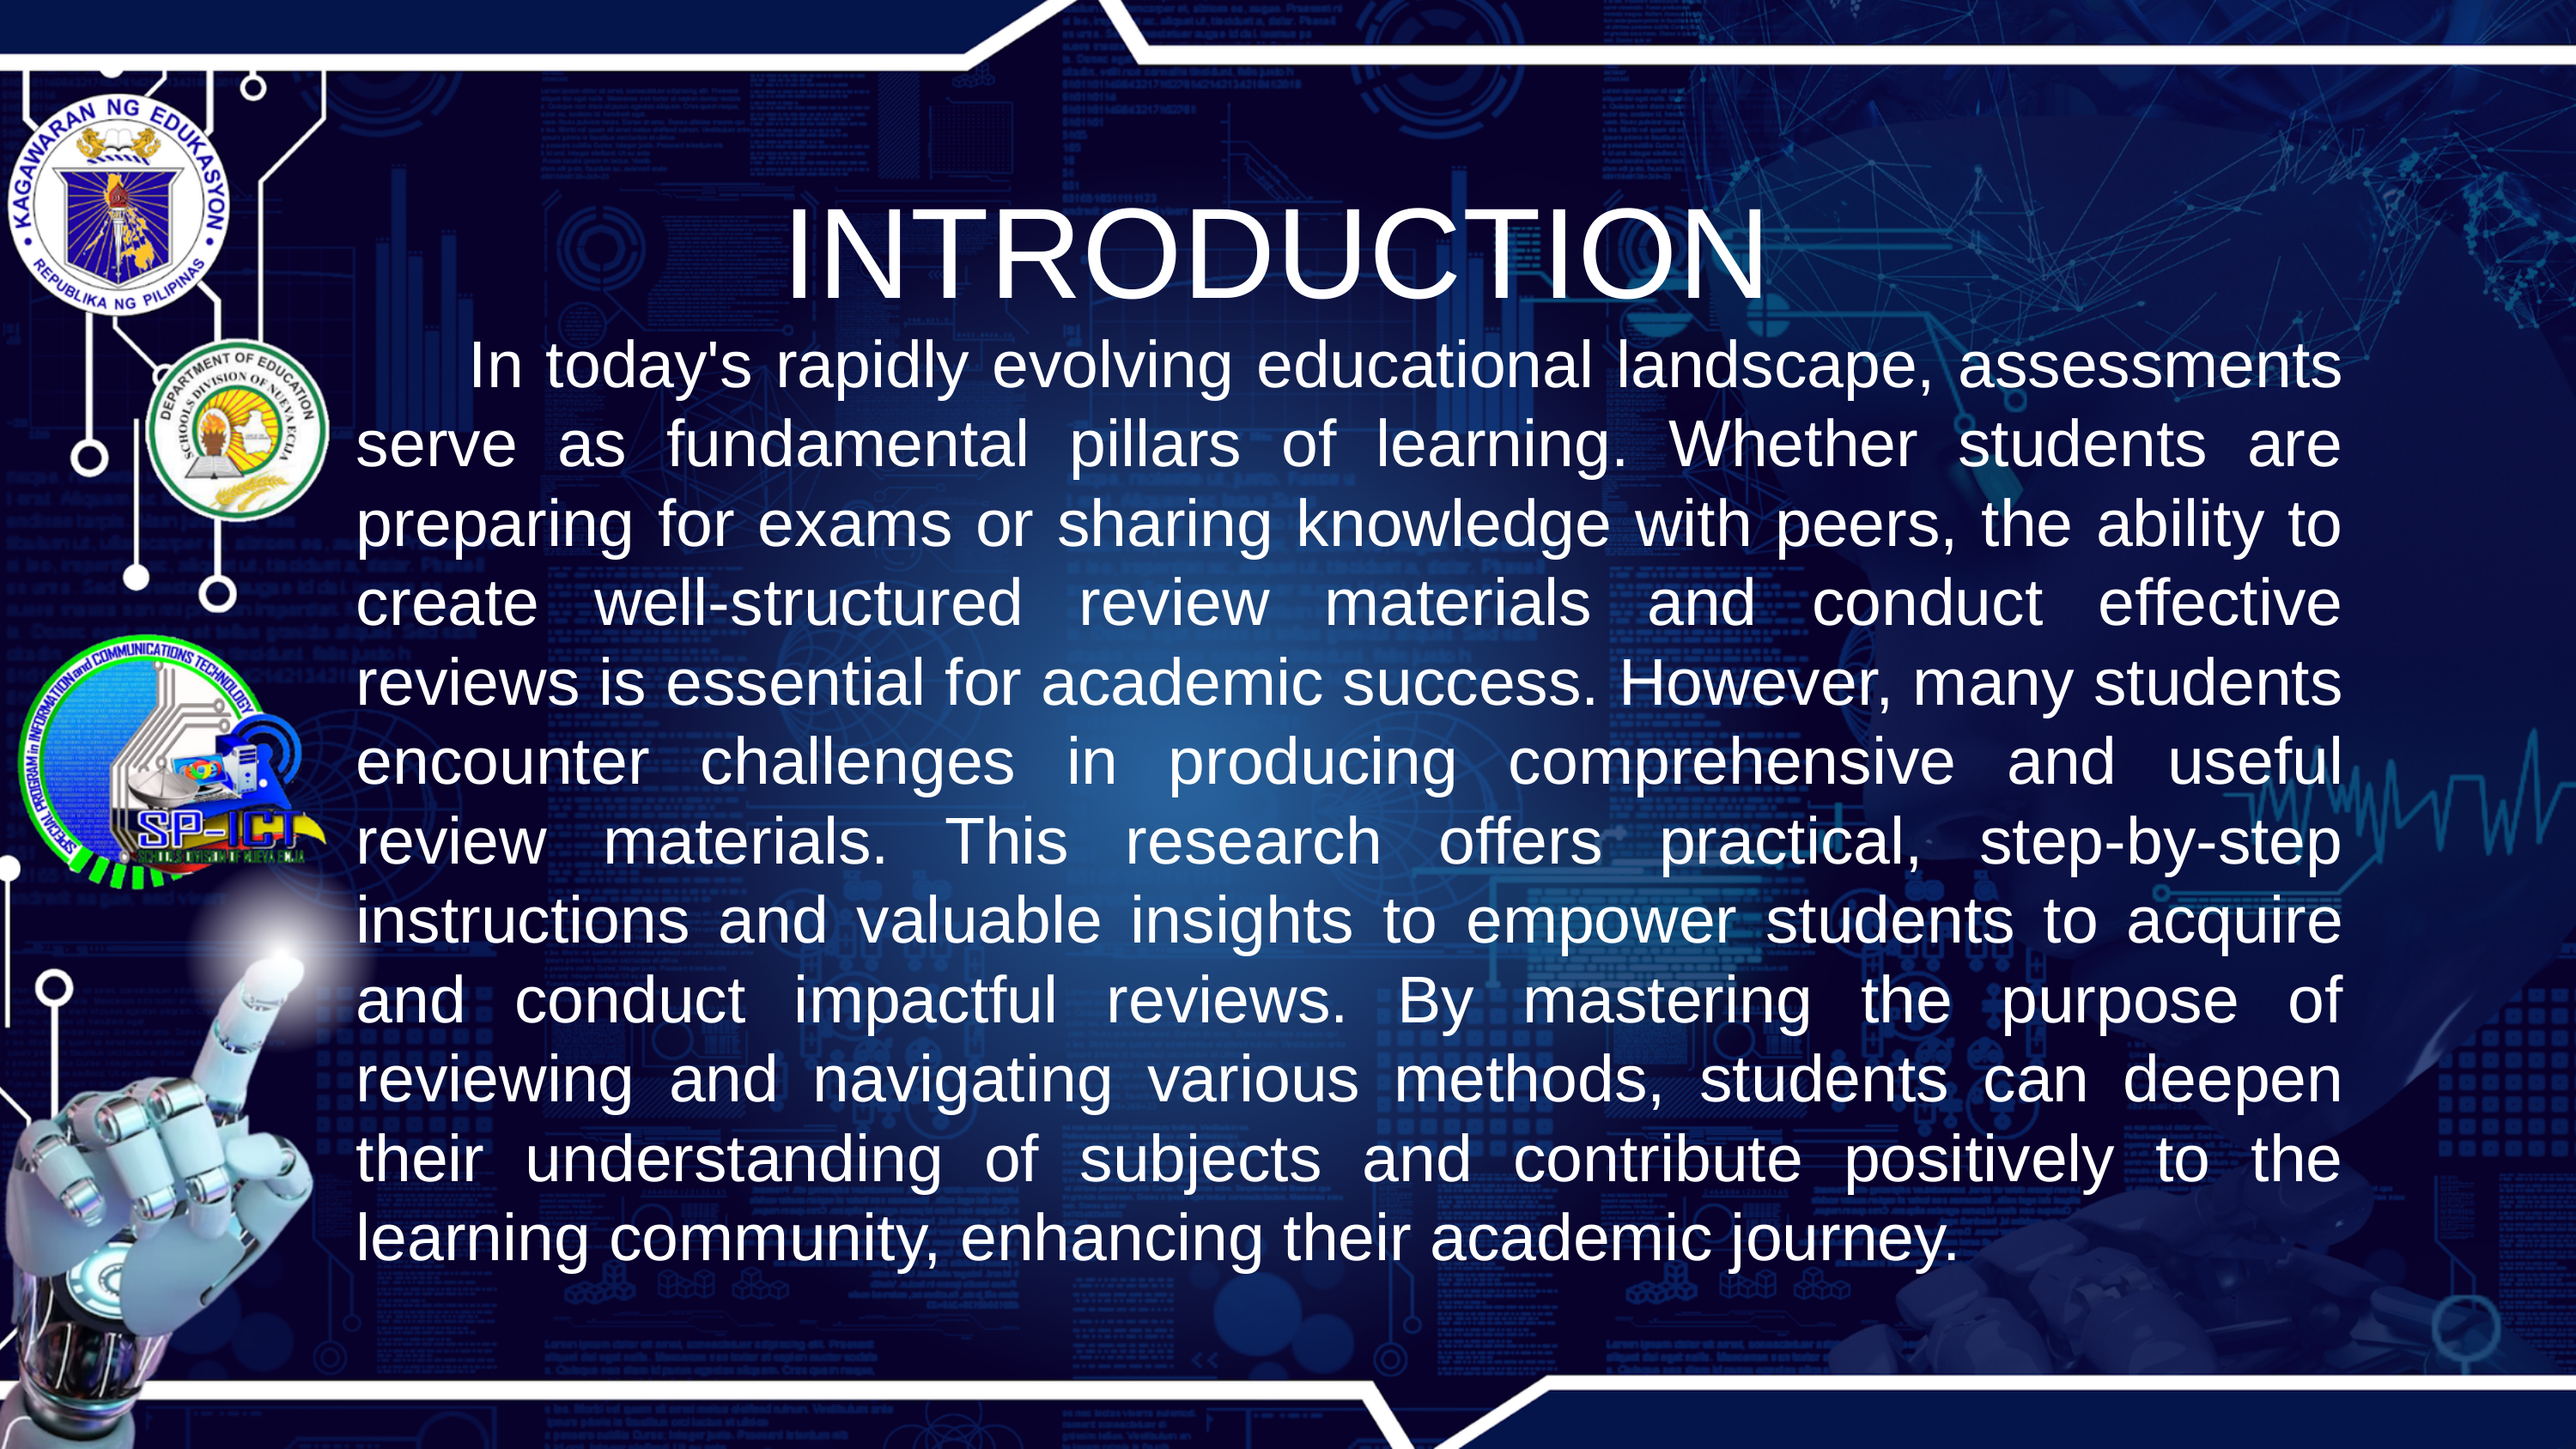

INTRODUCTION
     In today's rapidly evolving educational landscape, assessments serve as fundamental pillars of learning. Whether students are preparing for exams or sharing knowledge with peers, the ability to create well-structured review materials and conduct effective reviews is essential for academic success. However, many students encounter challenges in producing comprehensive and useful review materials. This research offers practical, step-by-step instructions and valuable insights to empower students to acquire and conduct impactful reviews. By mastering the purpose of reviewing and navigating various methods, students can deepen their understanding of subjects and contribute positively to the learning community, enhancing their academic journey.